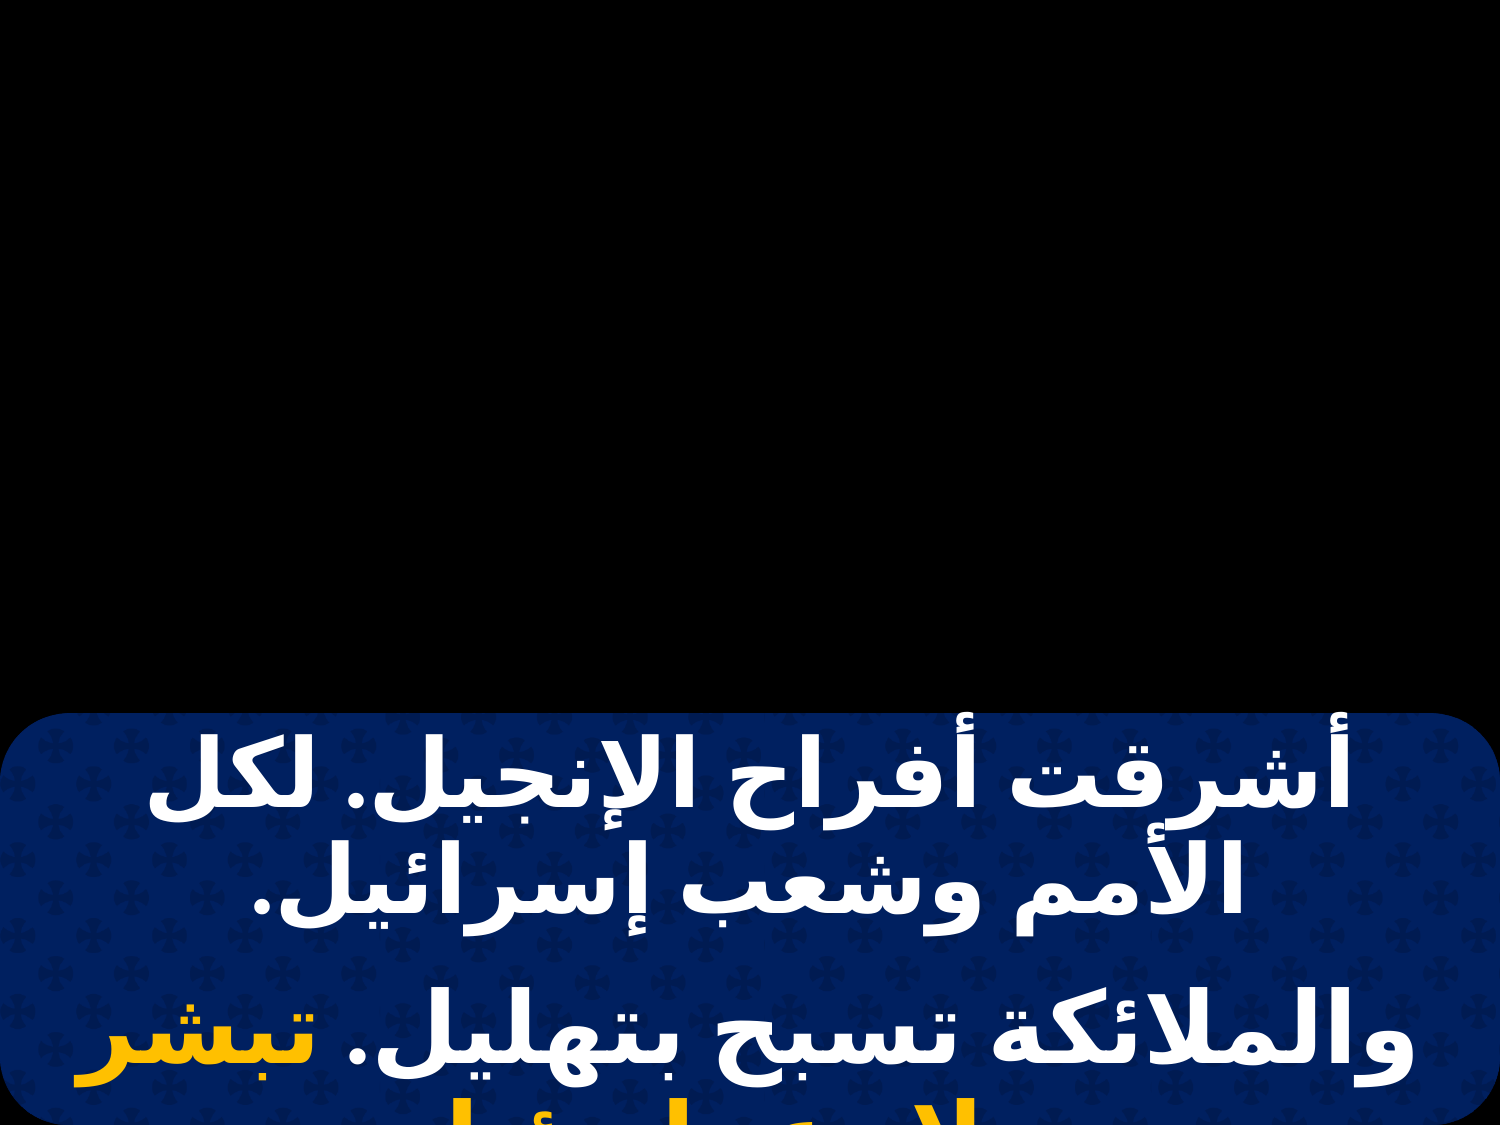

| أشرقت أفراح الإنجيل. لكل الأمم وشعب إسرائيل. |
| --- |
|  |
| والملائكة تسبح بتهليل. تبشر بميلاد عمانوئيل. |